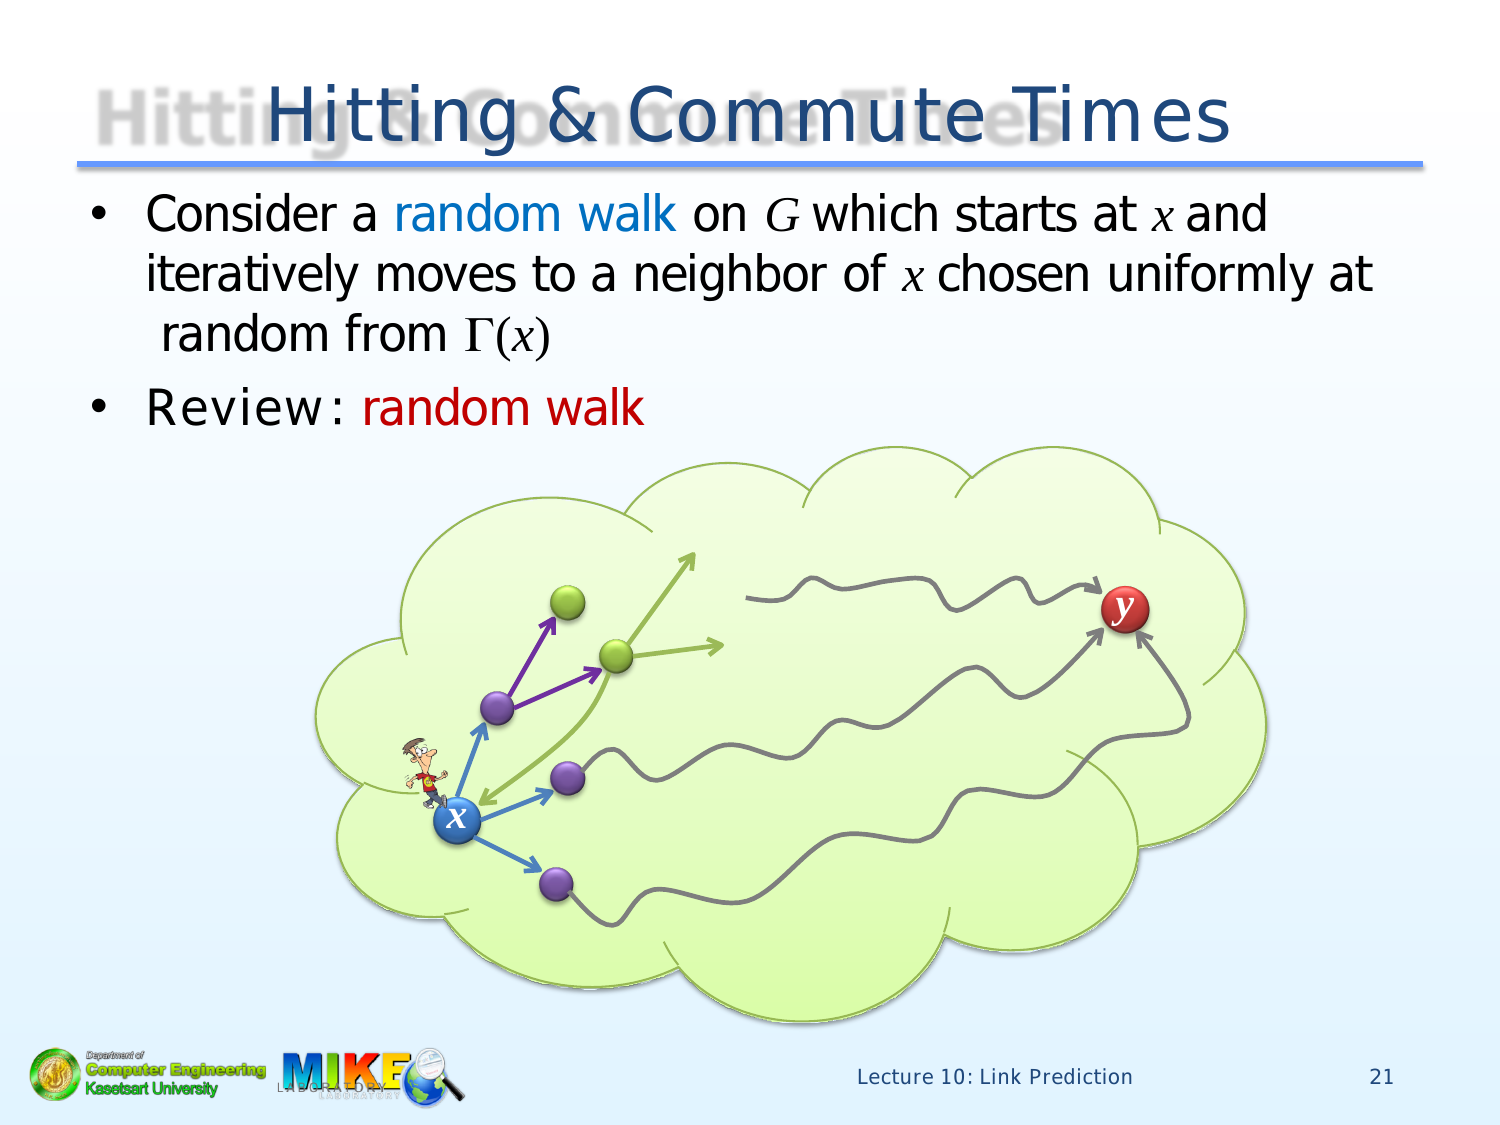

# Hitting & Commute Times
Consider a random walk on G which starts at x and  iteratively moves to a neighbor of x chosen uniformly at  random from Γ(x)
Review: random walk

y

x

Lecture 10: Link Prediction
21